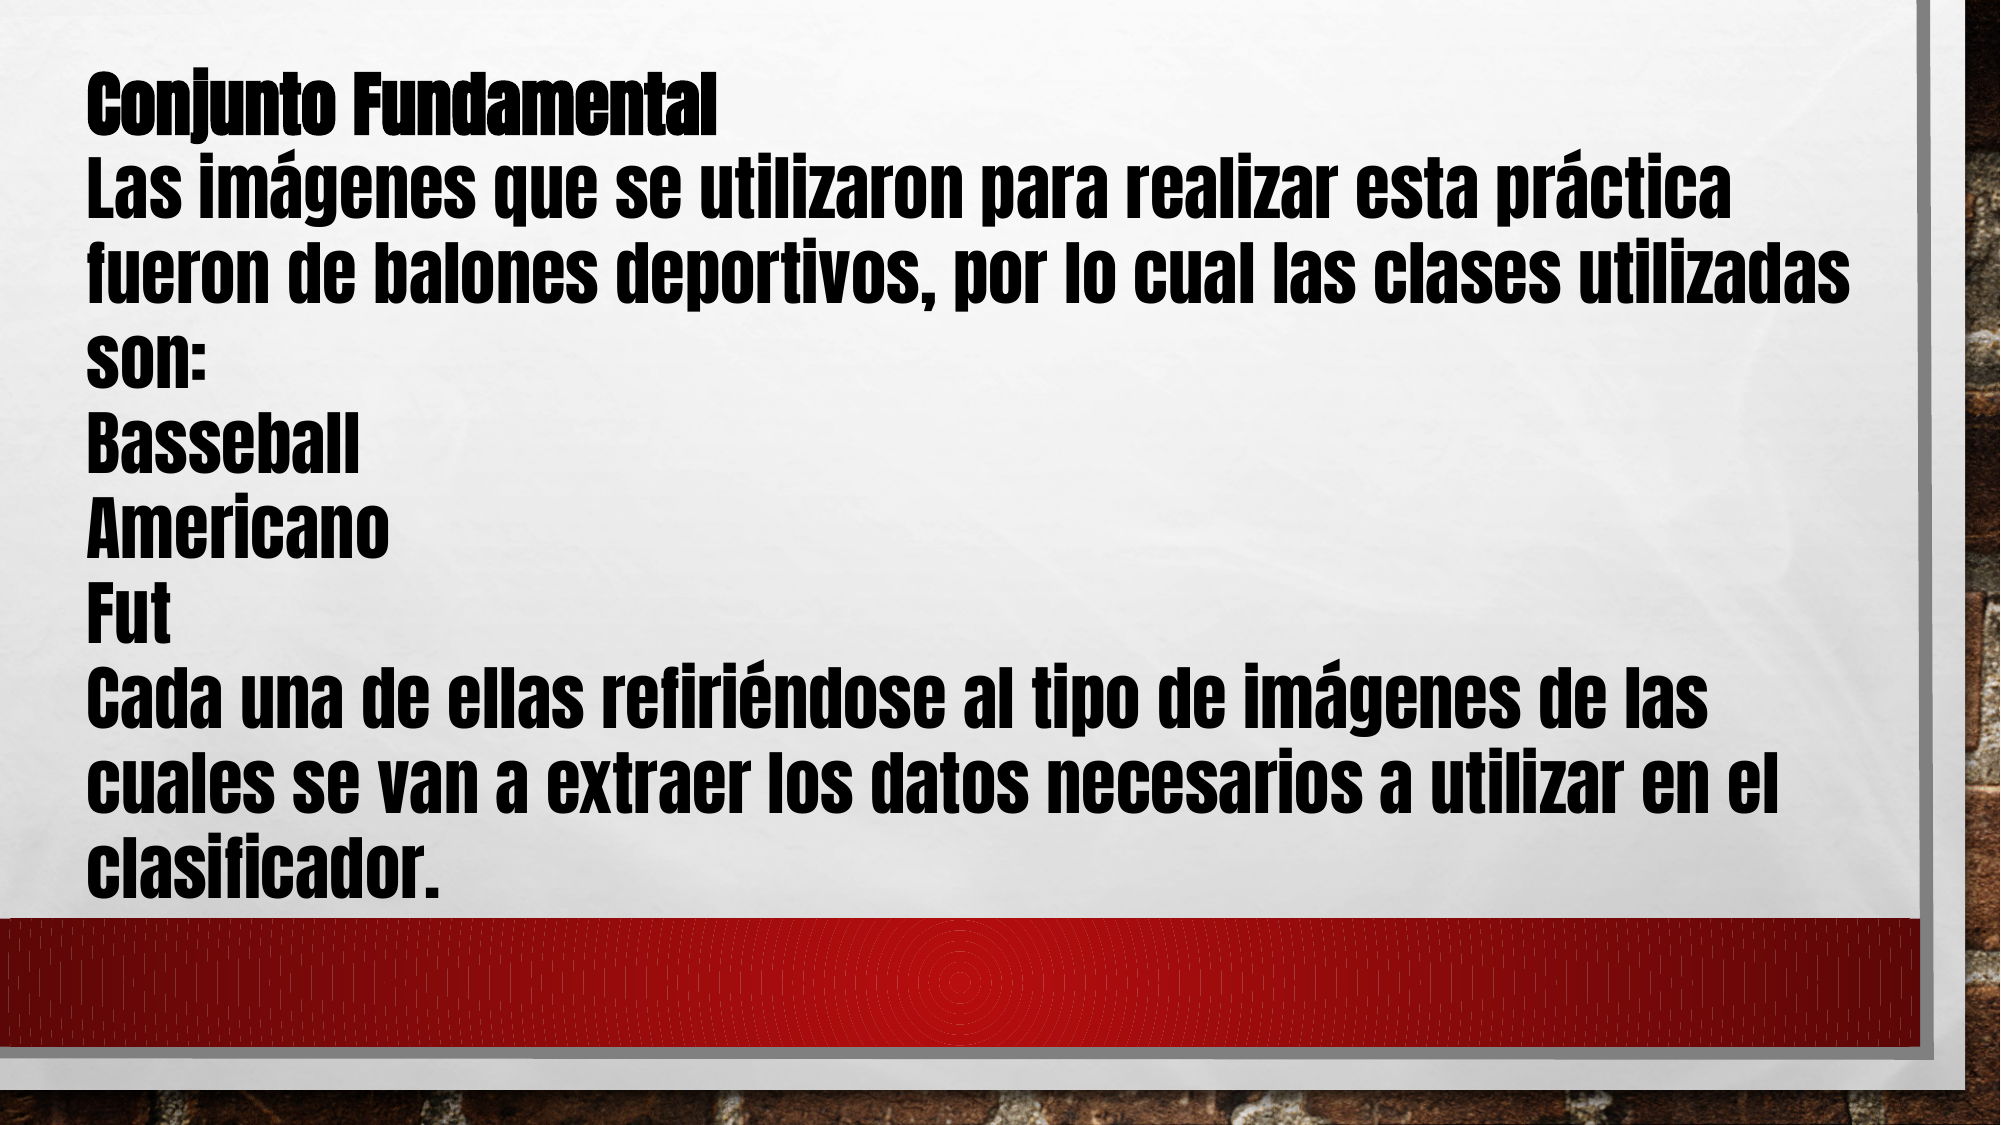

Conjunto Fundamental
Las imágenes que se utilizaron para realizar esta práctica fueron de balones deportivos, por lo cual las clases utilizadas son:
Basseball
Americano
Fut
Cada una de ellas refiriéndose al tipo de imágenes de las cuales se van a extraer los datos necesarios a utilizar en el clasificador.